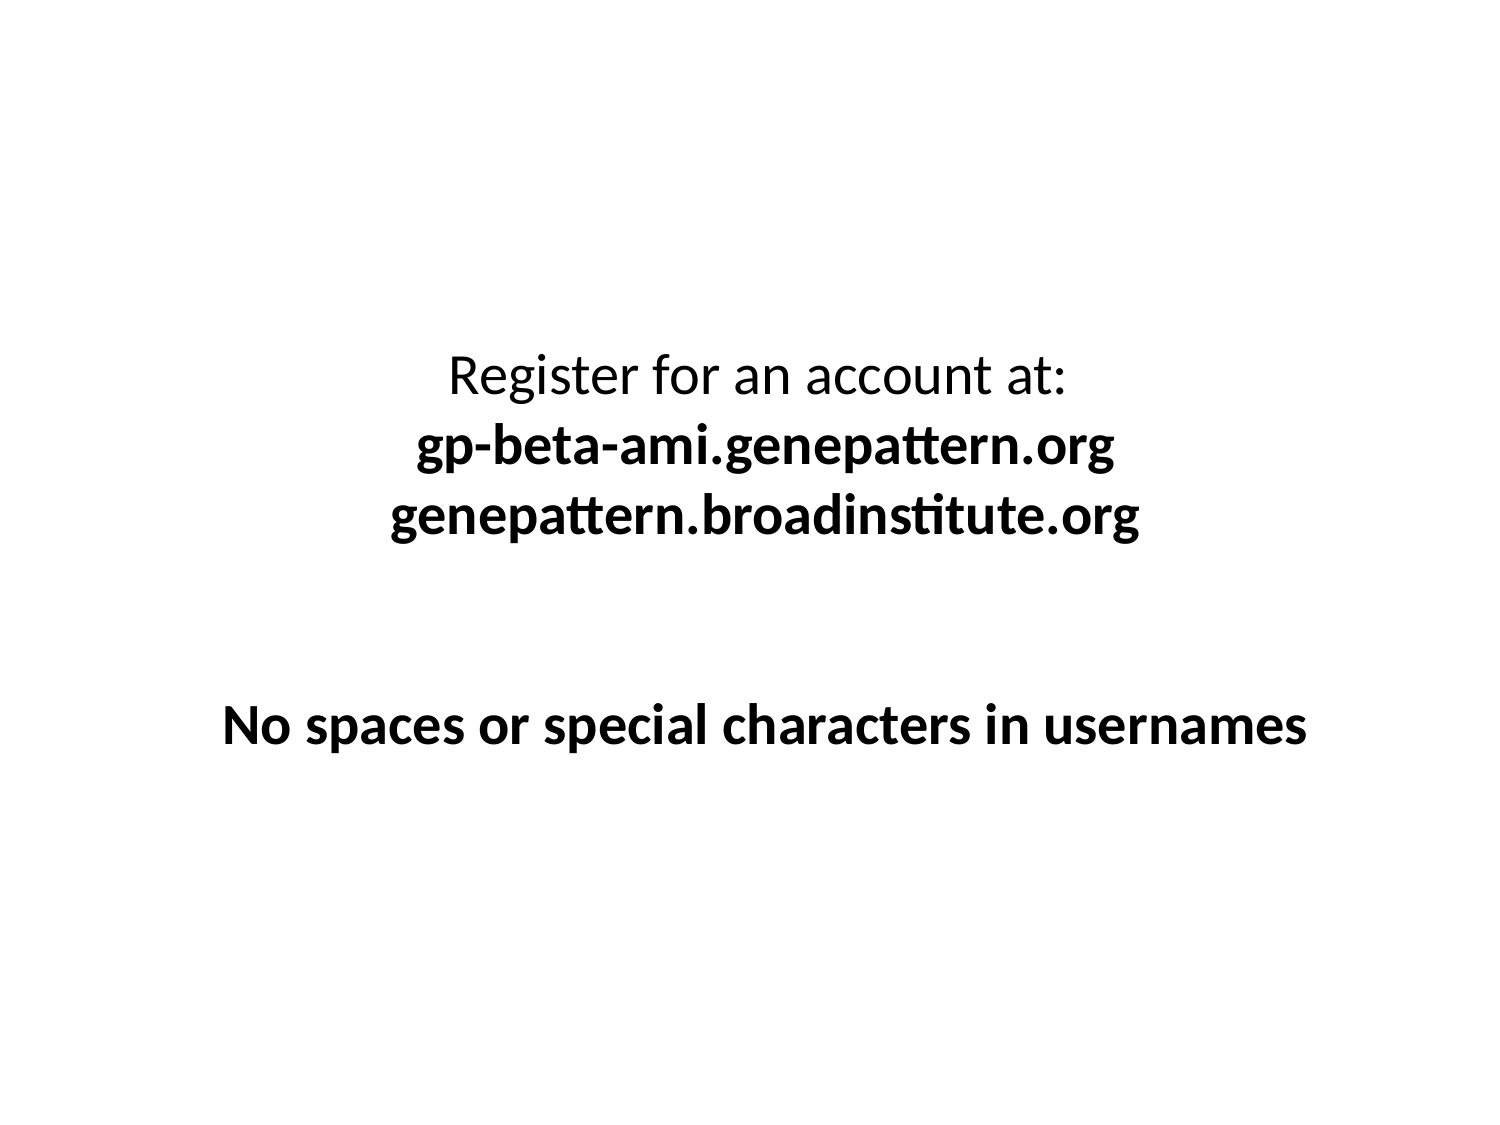

Register for an account at:
gp-beta-ami.genepattern.org
genepattern.broadinstitute.org

No spaces or special characters in usernames